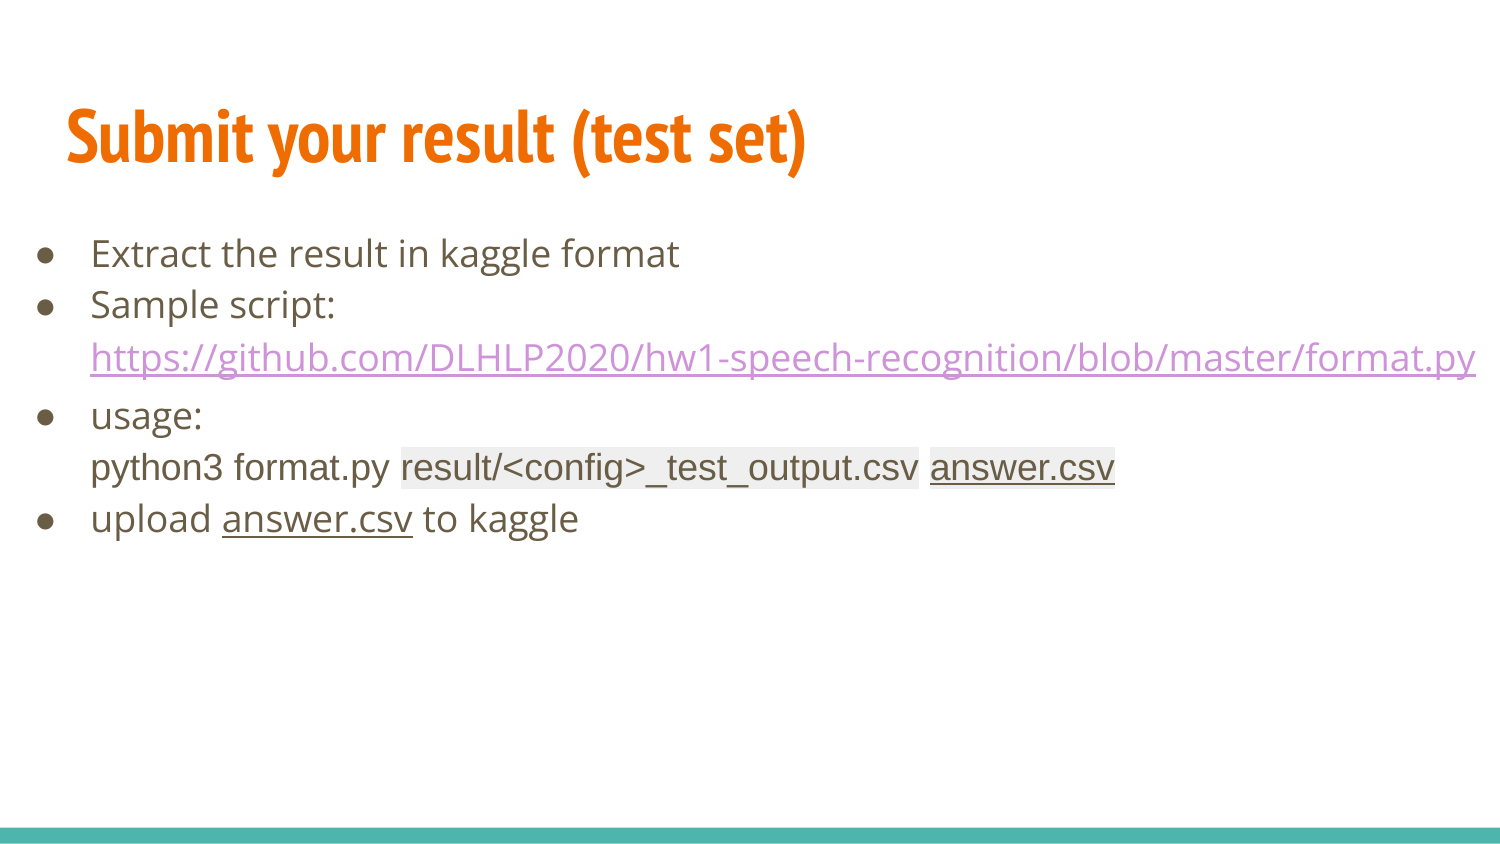

# Submit your result (test set)
Extract the result in kaggle format
Sample script:
https://github.com/DLHLP2020/hw1-speech-recognition/blob/master/format.py
usage:
python3 format.py result/<config>_test_output.csv answer.csv
upload answer.csv to kaggle